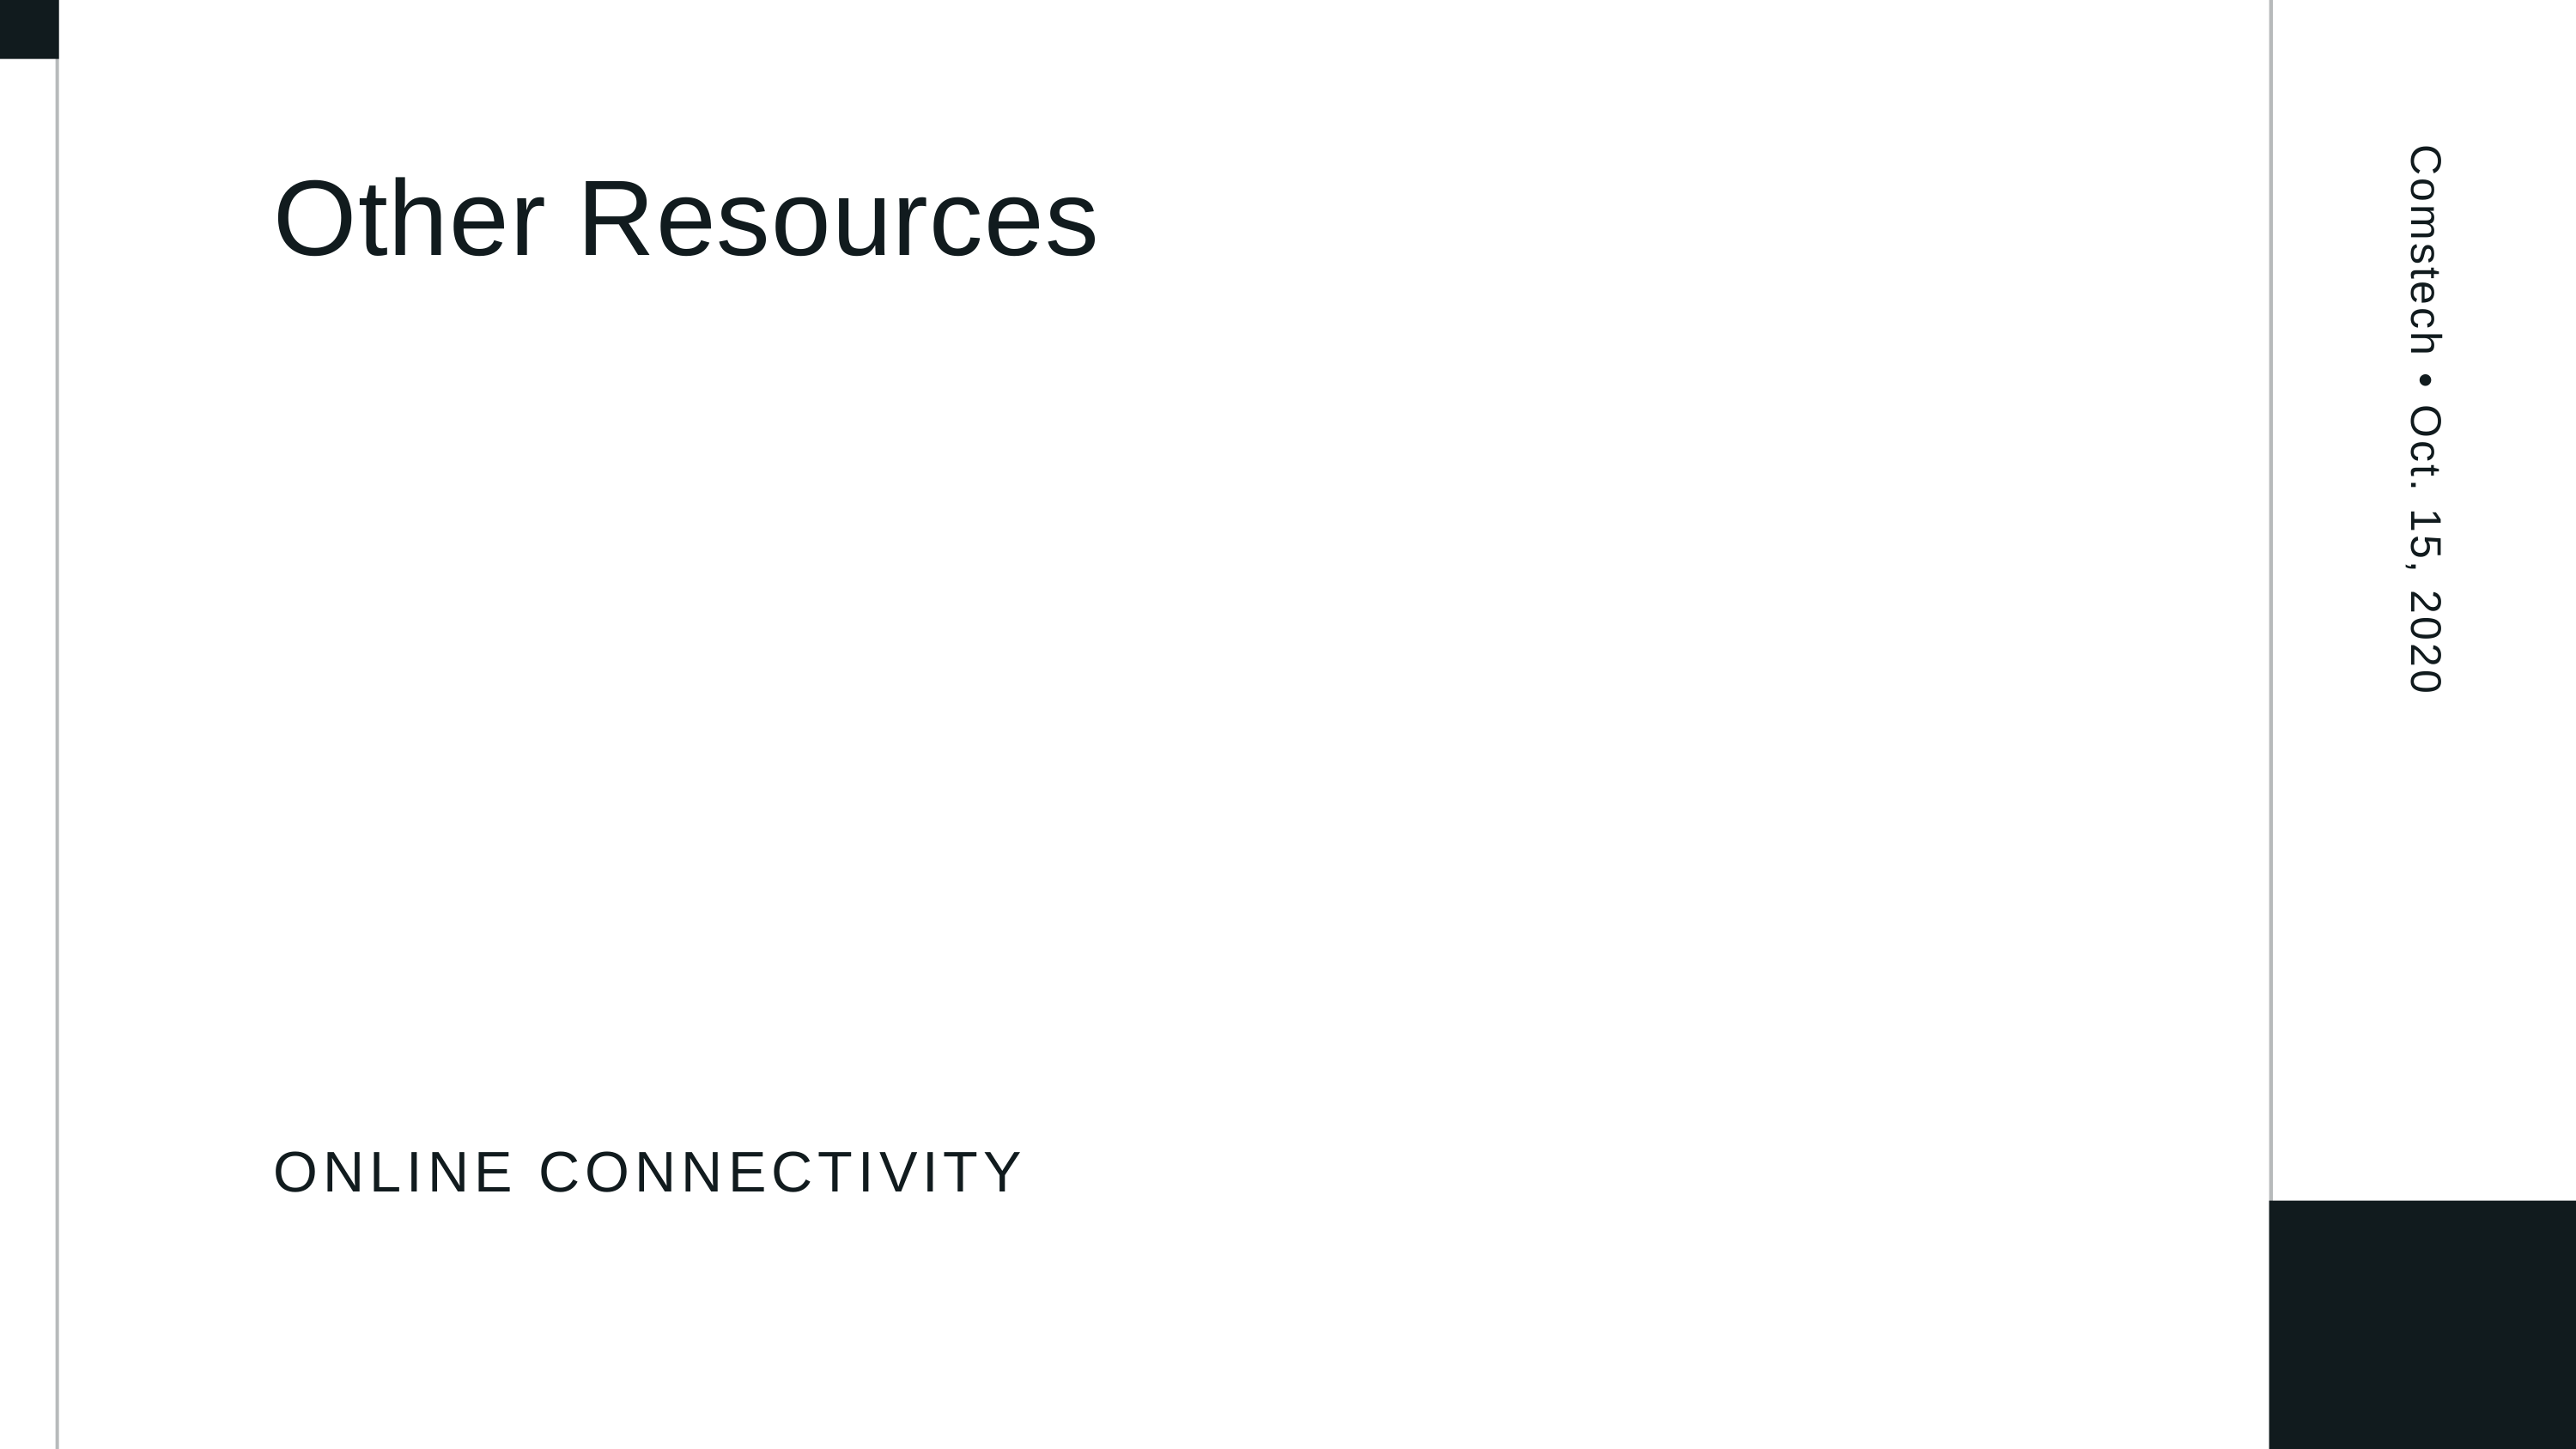

Other Resources
Comstech • Oct. 15, 2020
ONLINE CONNECTIVITY